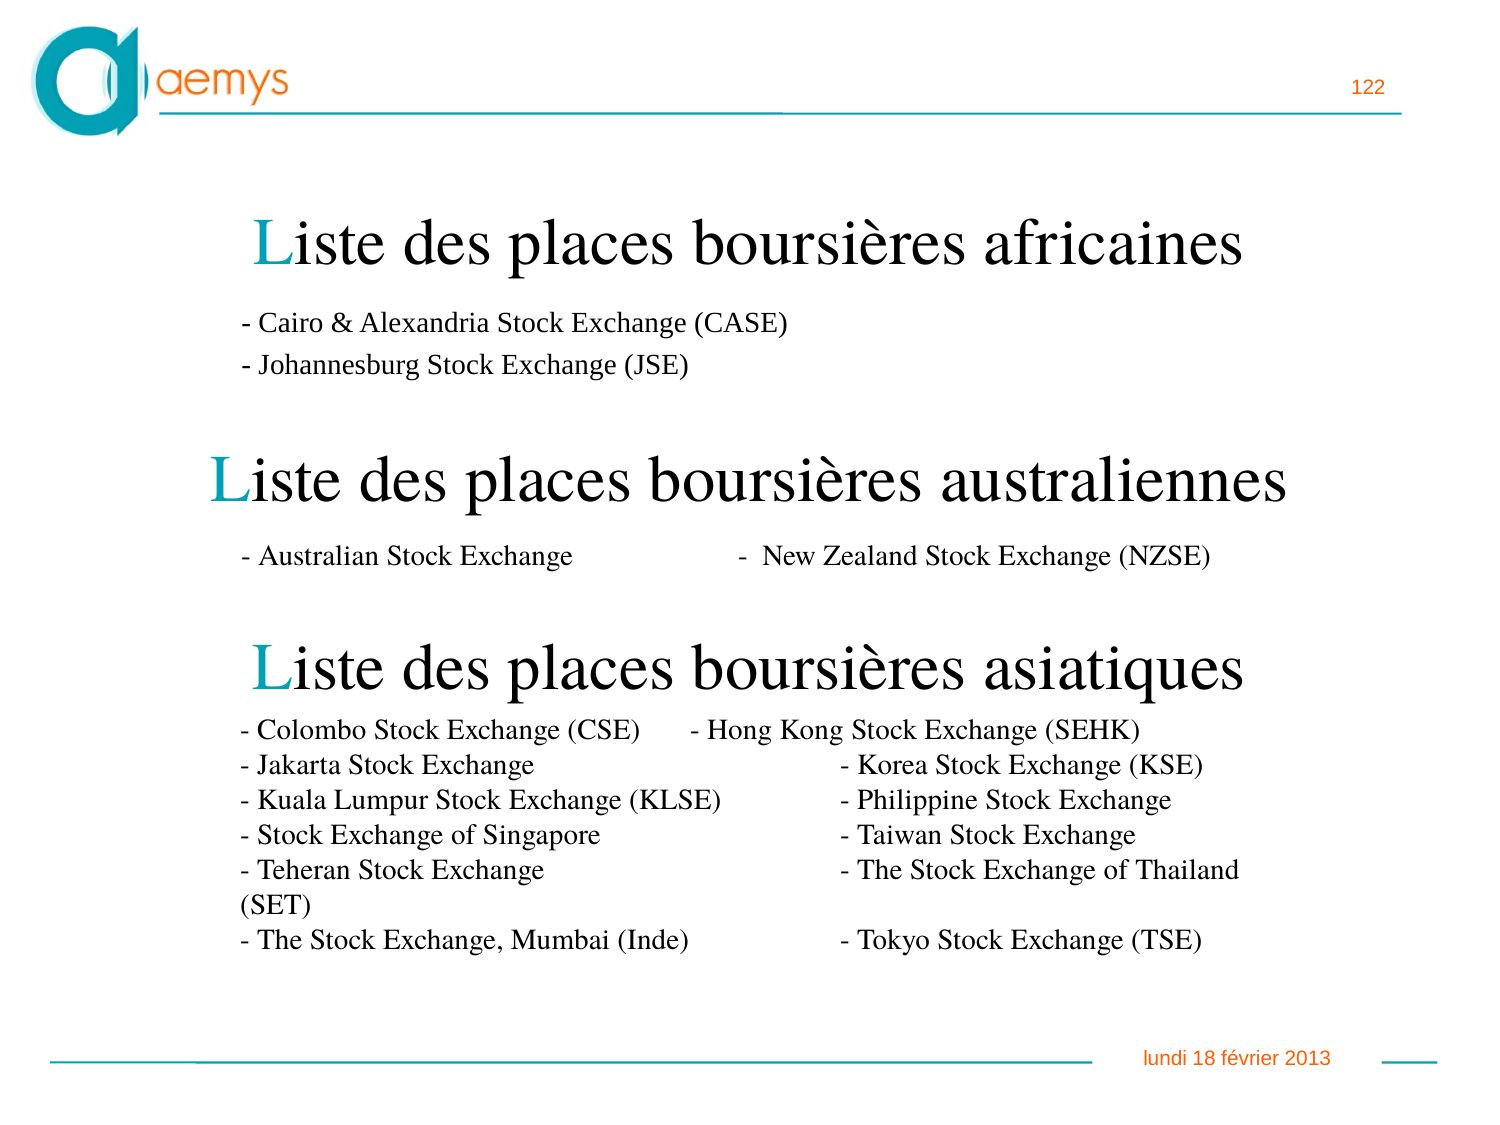

# Liste des places boursières africaines
- Cairo & Alexandria Stock Exchange (CASE)
- Johannesburg Stock Exchange (JSE)

Liste des places boursières australiennes
- Australian Stock Exchange       	-  New Zealand Stock Exchange (NZSE)

Liste des places boursières asiatiques

- Colombo Stock Exchange (CSE) 	- Hong Kong Stock Exchange (SEHK)
- Jakarta Stock Exchange 		- Korea Stock Exchange (KSE)
- Kuala Lumpur Stock Exchange (KLSE) 	- Philippine Stock Exchange
- Stock Exchange of Singapore 		- Taiwan Stock Exchange
- Teheran Stock Exchange 		- The Stock Exchange of Thailand (SET)
- The Stock Exchange, Mumbai (Inde) 	- Tokyo Stock Exchange (TSE)